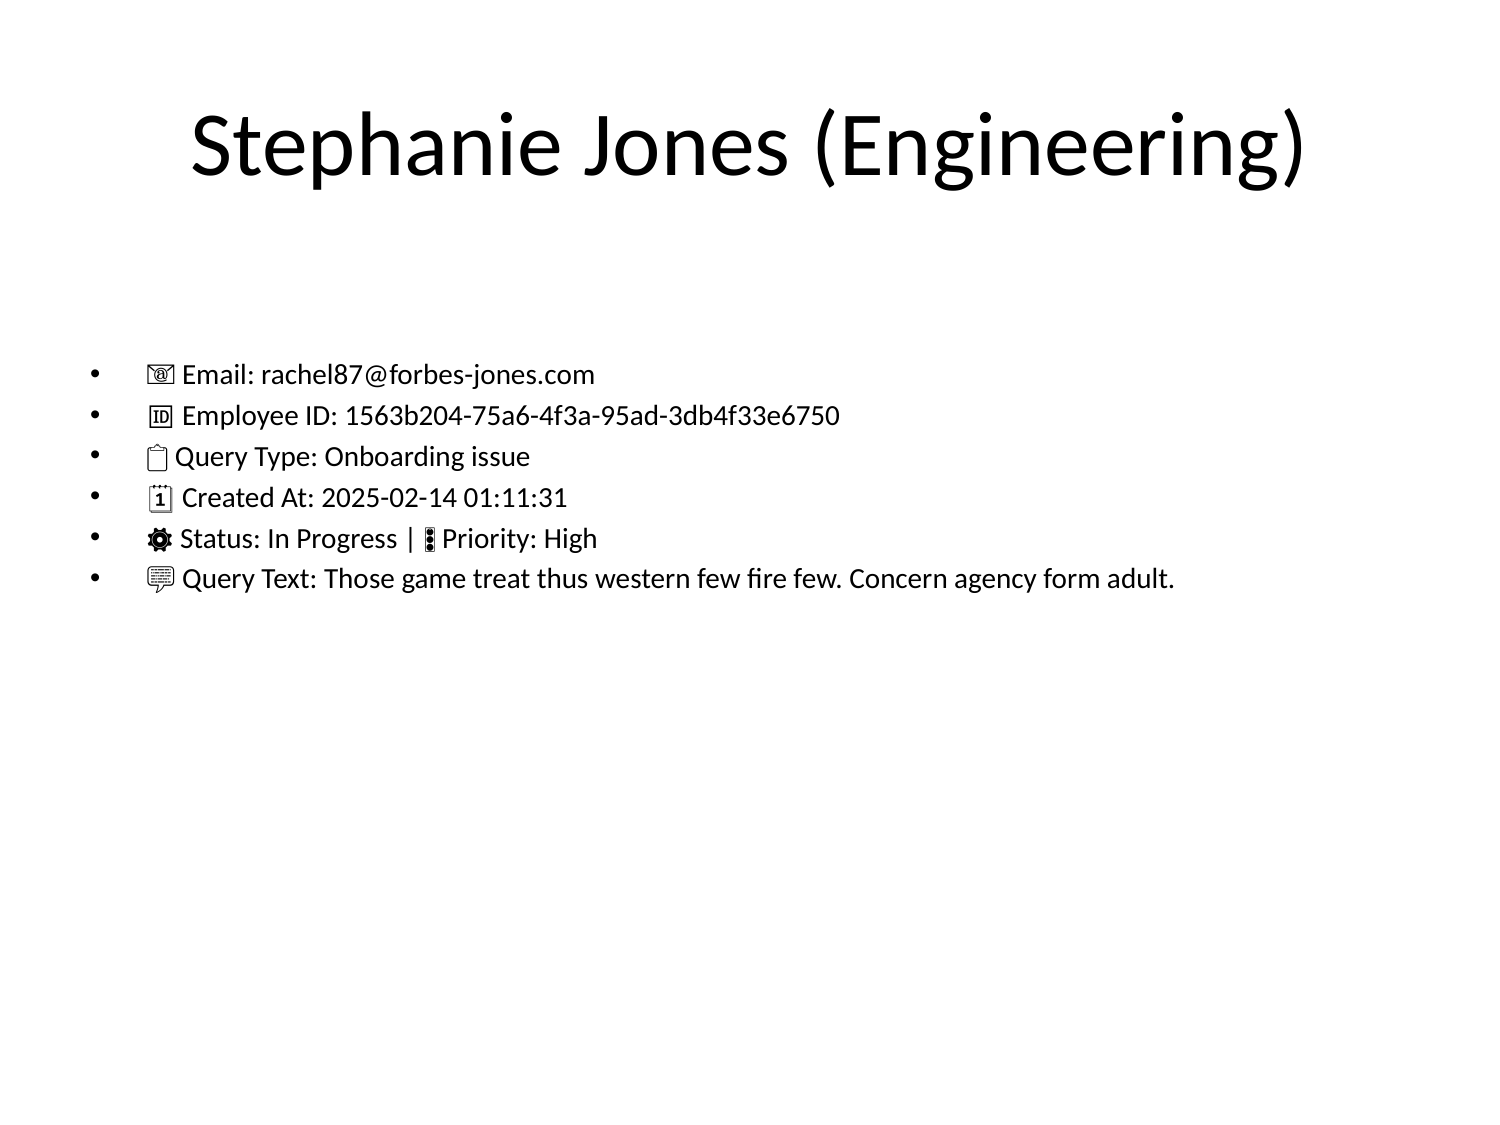

# Stephanie Jones (Engineering)

📧 Email: rachel87@forbes-jones.com
🆔 Employee ID: 1563b204-75a6-4f3a-95ad-3db4f33e6750
📋 Query Type: Onboarding issue
🗓 Created At: 2025-02-14 01:11:31
⚙ Status: In Progress | 🚦 Priority: High
💬 Query Text: Those game treat thus western few fire few. Concern agency form adult.